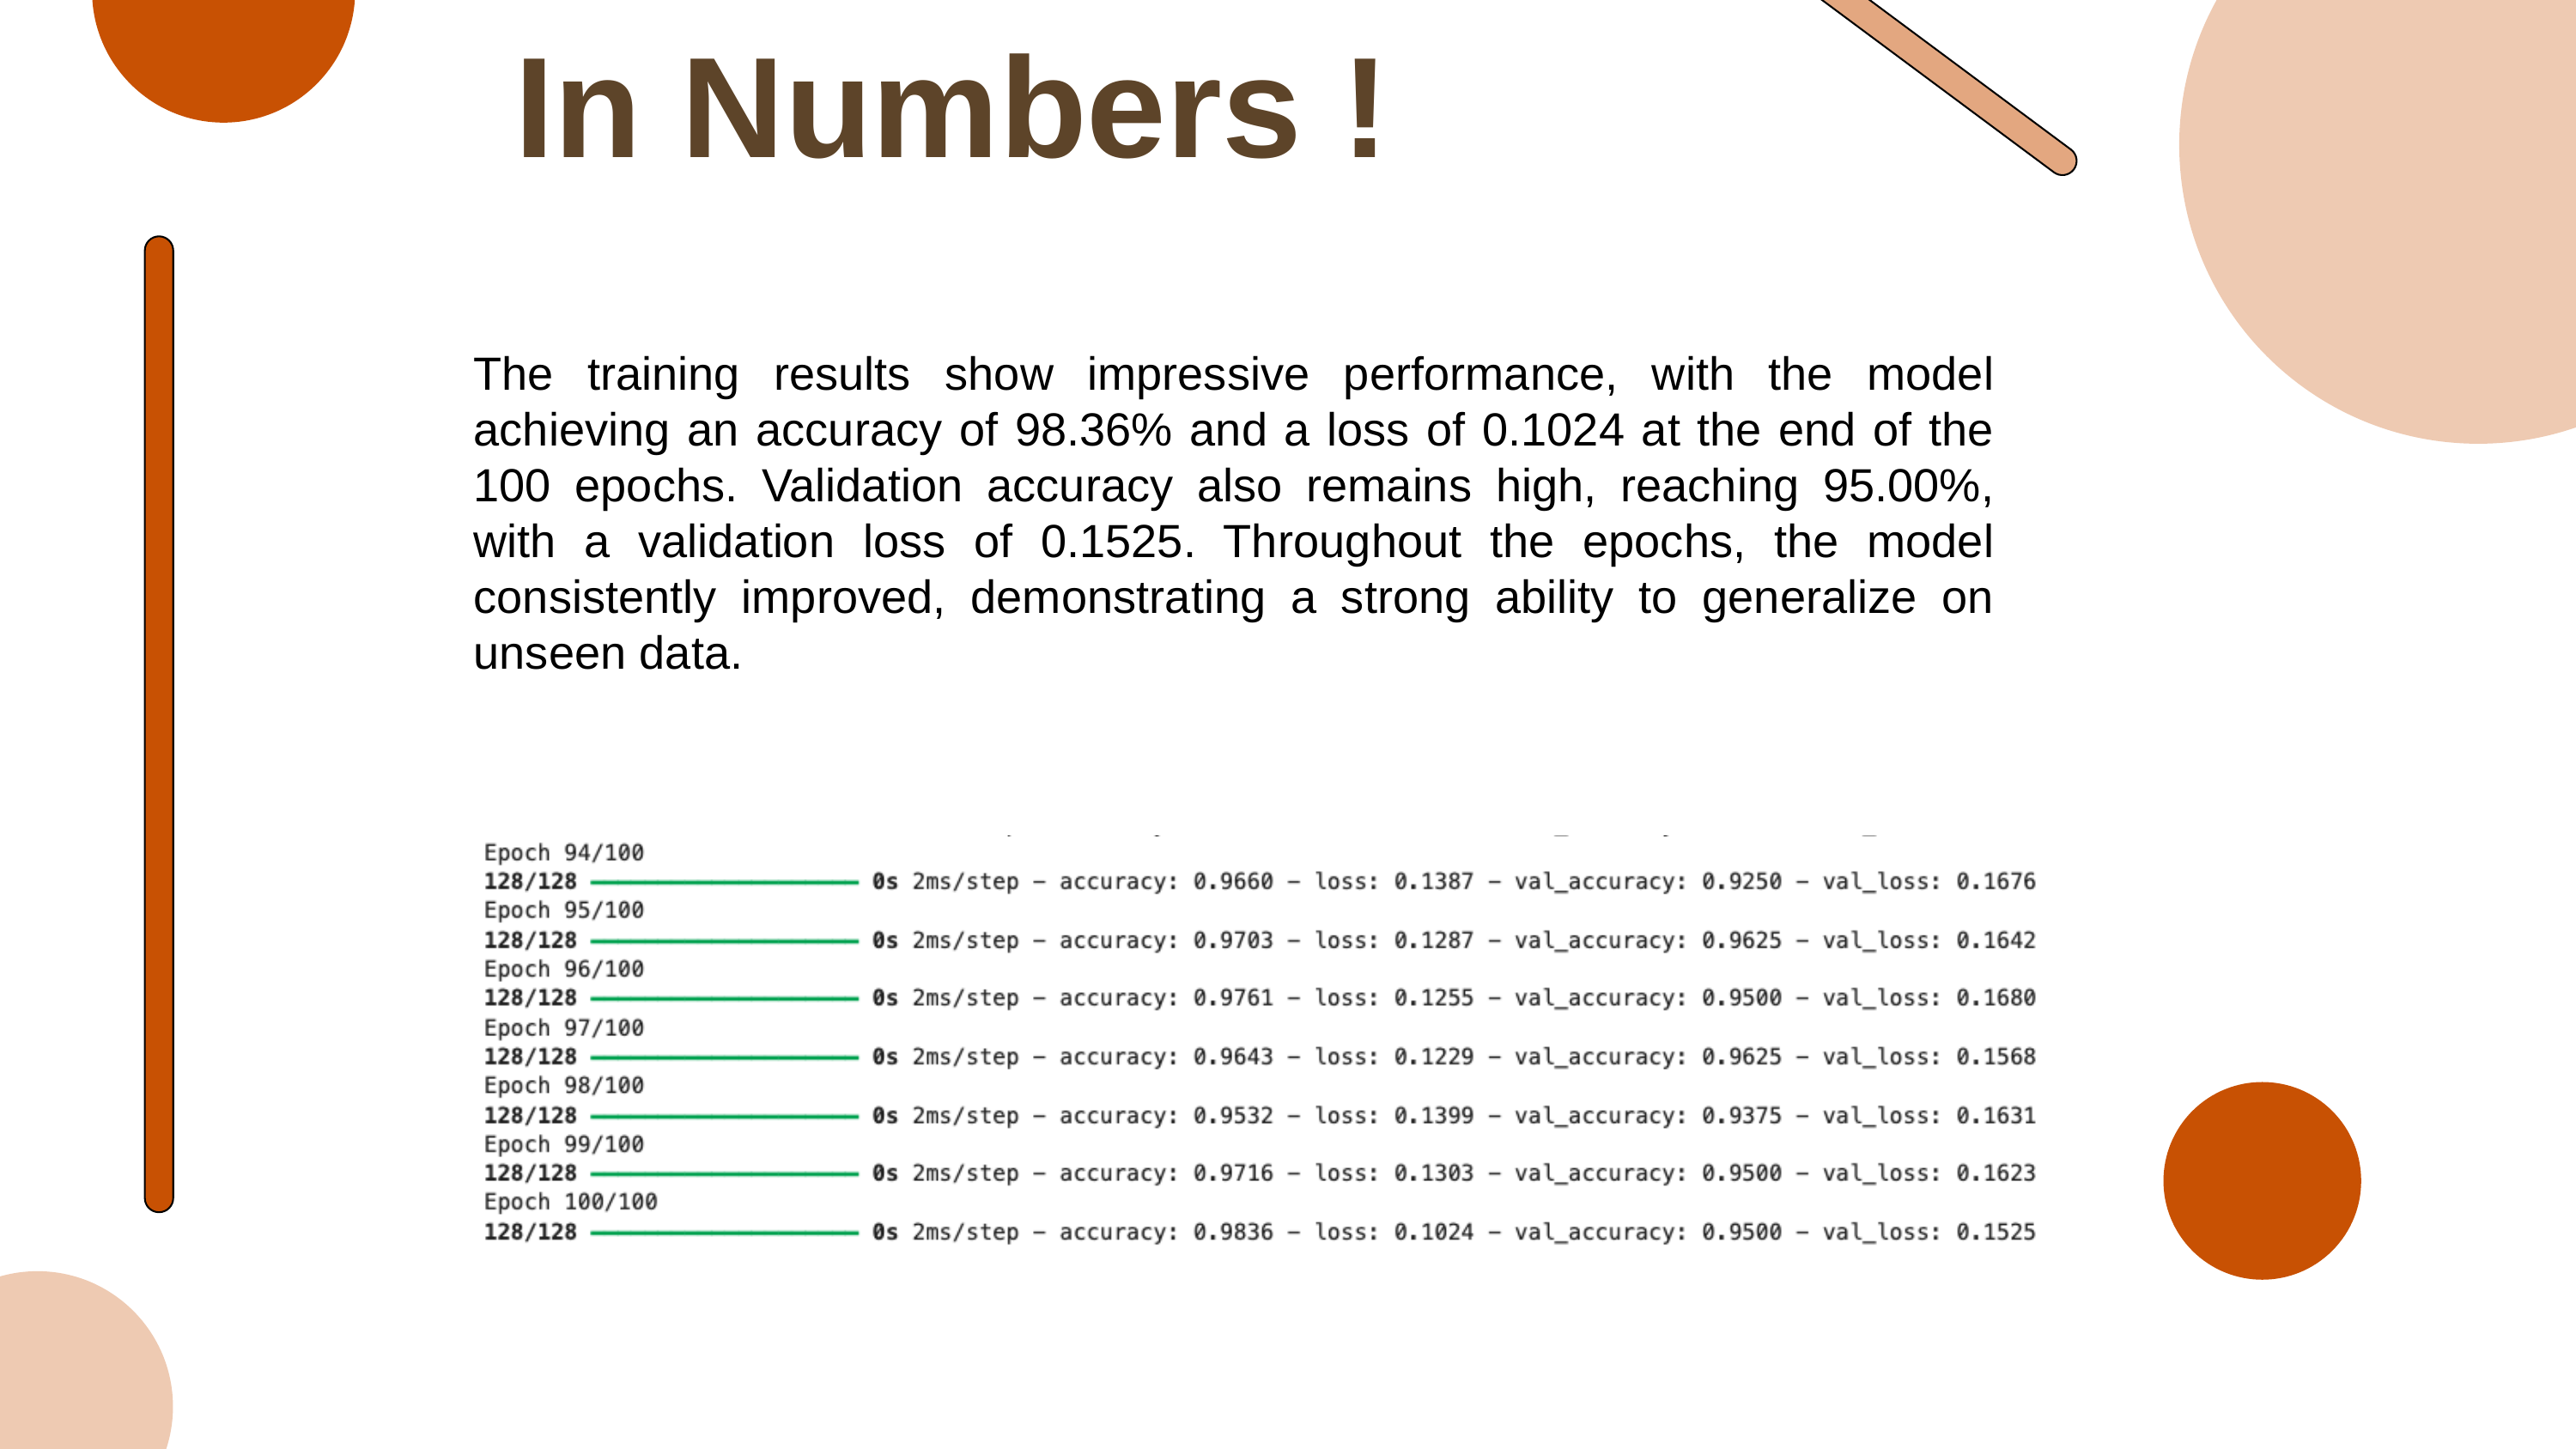

In Numbers !
The training results show impressive performance, with the model achieving an accuracy of 98.36% and a loss of 0.1024 at the end of the 100 epochs. Validation accuracy also remains high, reaching 95.00%, with a validation loss of 0.1525. Throughout the epochs, the model consistently improved, demonstrating a strong ability to generalize on unseen data.